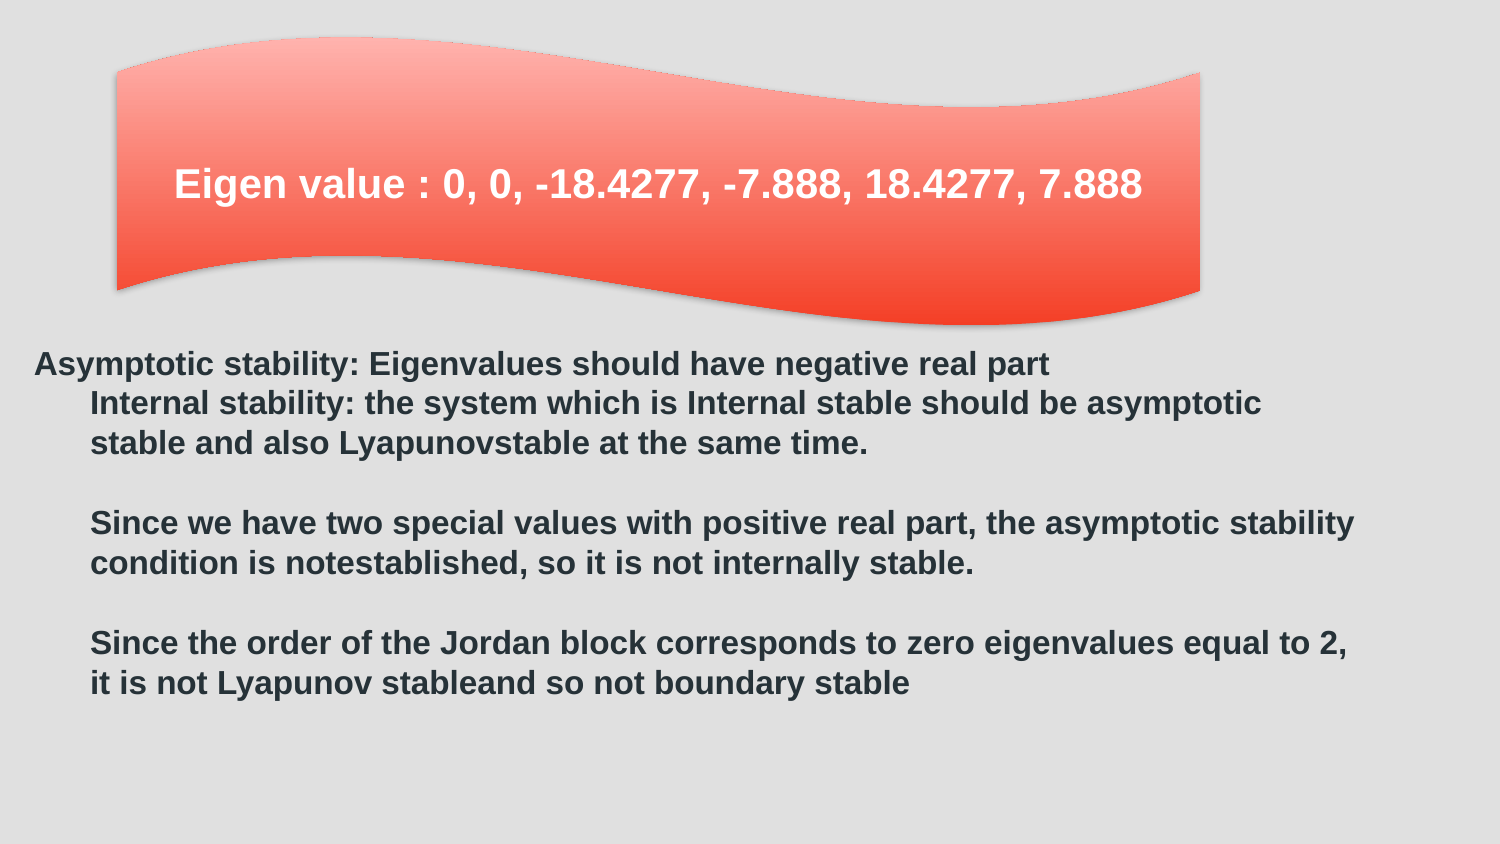

Eigen value : 0, 0, -18.4277, -7.888, 18.4277, 7.888
Asymptotic stability: Eigenvalues should have negative real part
Internal stability: the system which is Internal stable should be asymptotic stable and also Lyapunovstable at the same time.
Since we have two special values with positive real part, the asymptotic stability condition is notestablished, so it is not internally stable.
Since the order of the Jordan block corresponds to zero eigenvalues equal to 2, it is not Lyapunov stableand so not boundary stable